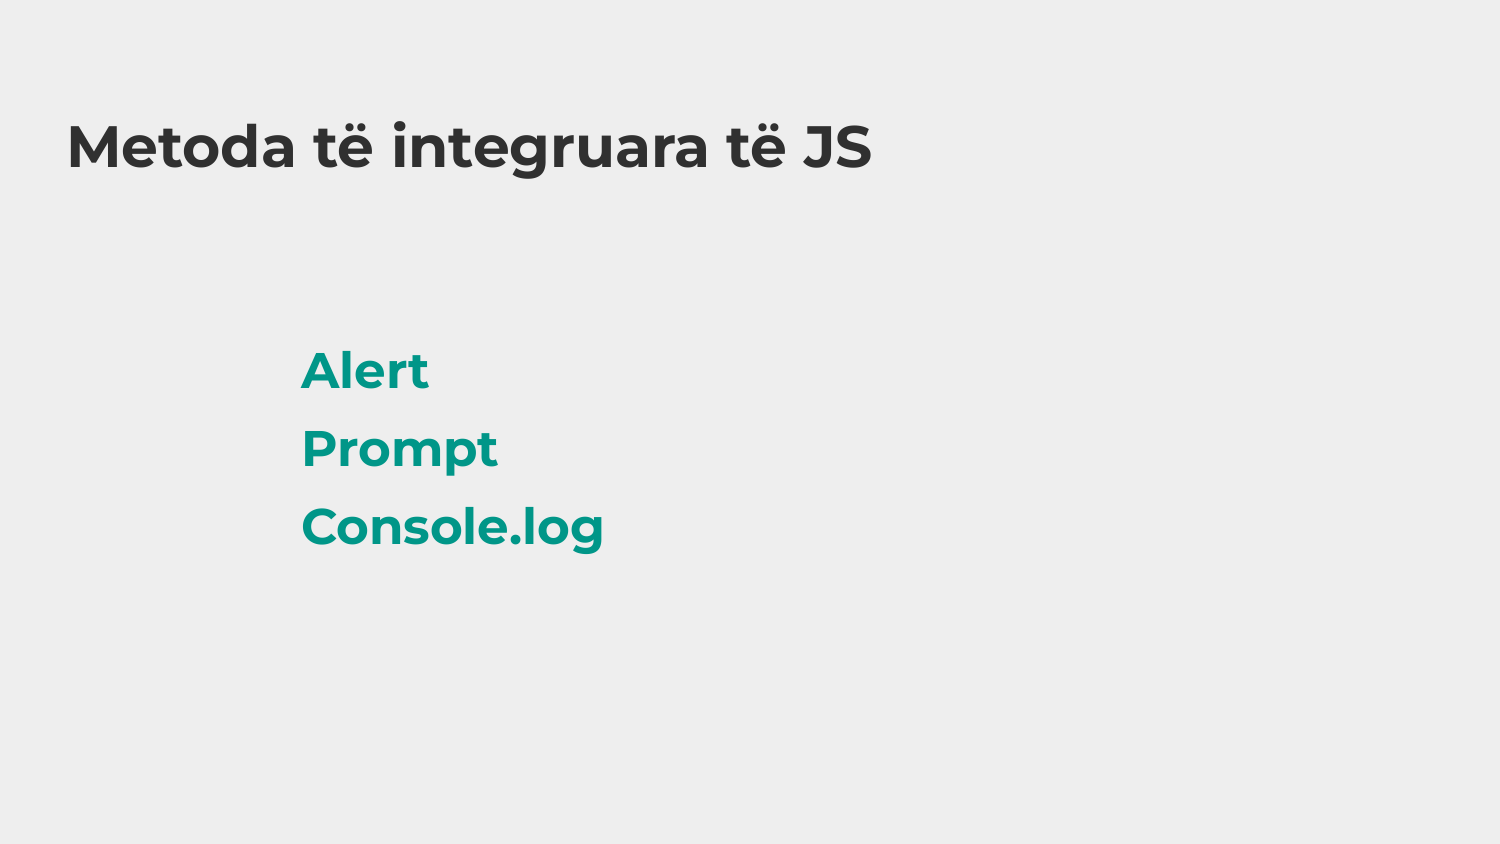

# Metoda të integruara të JS

Alert
Prompt
Console.log